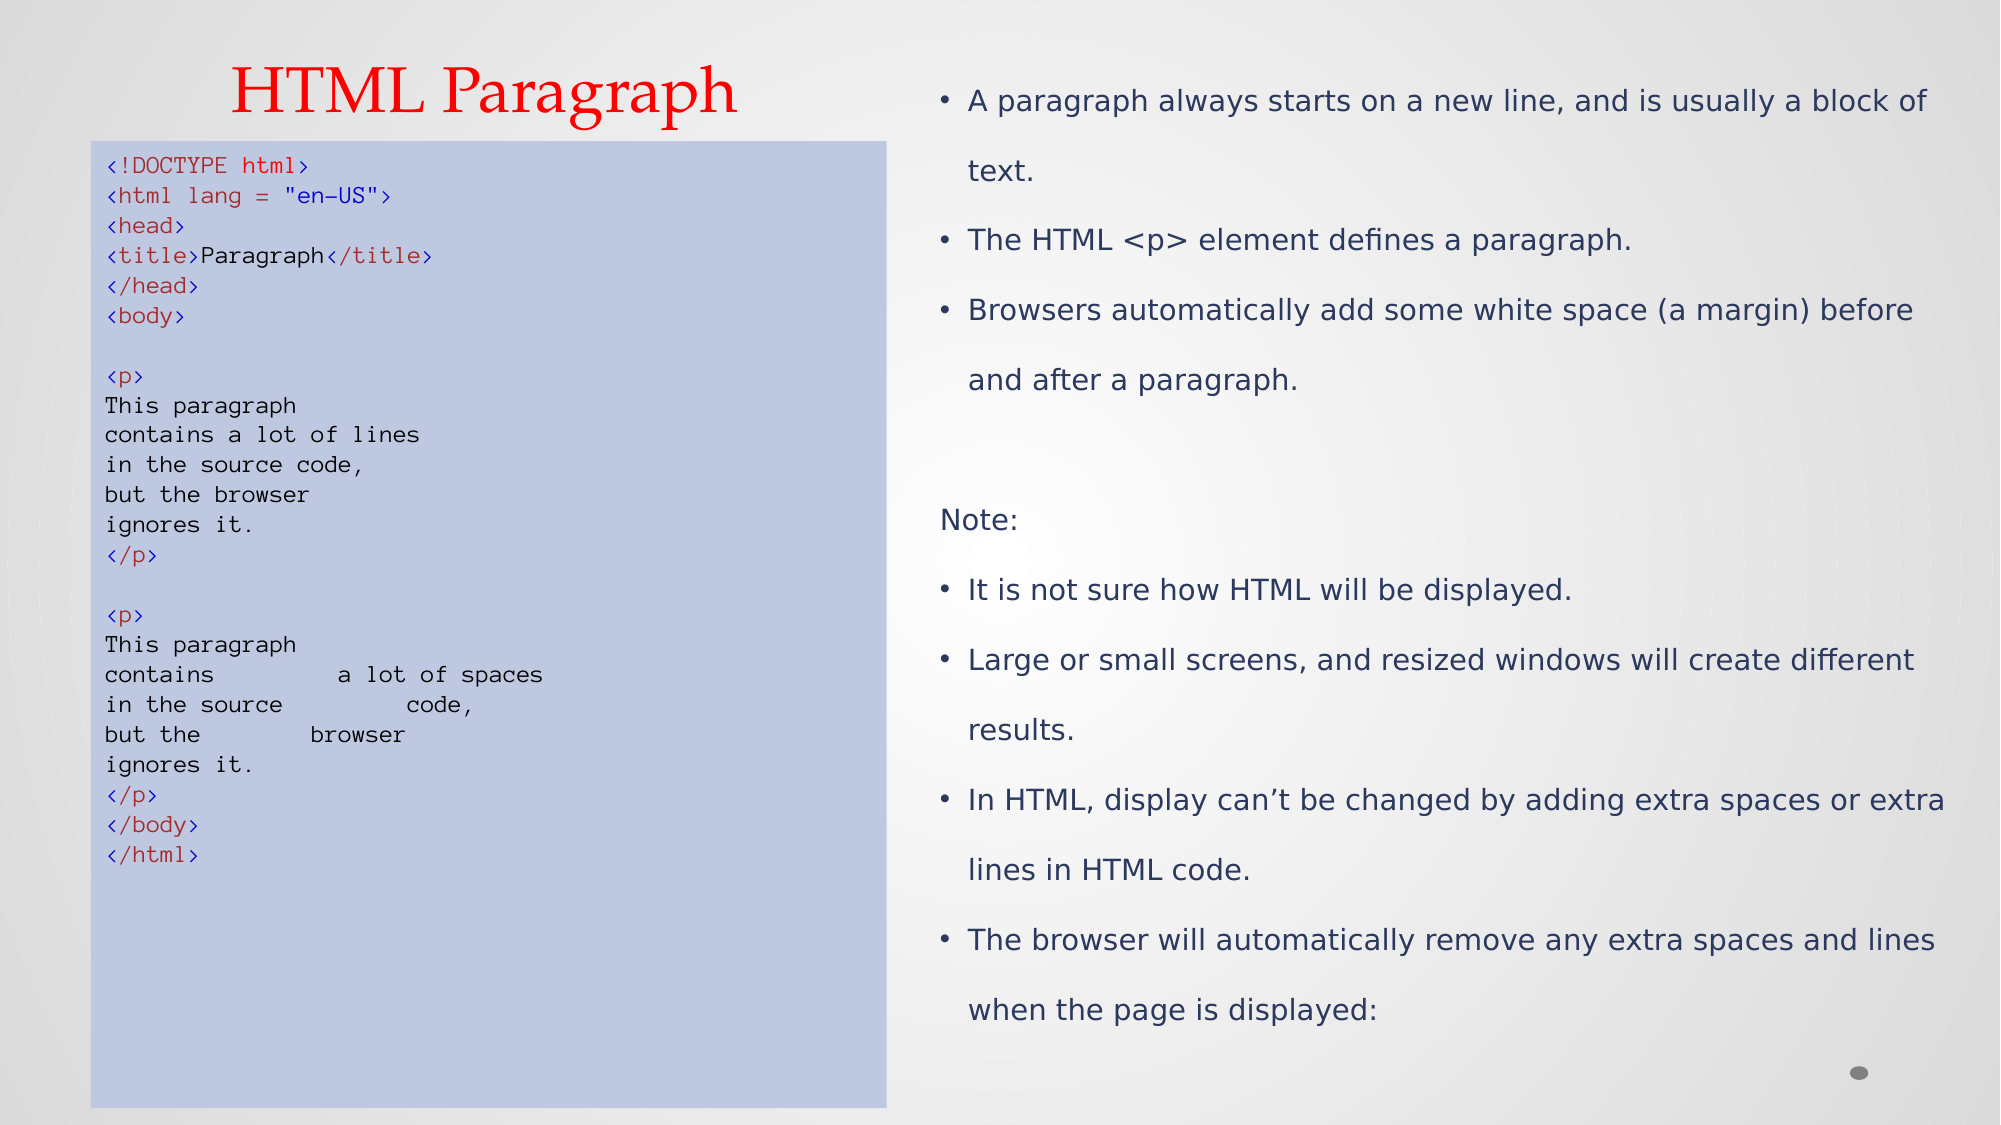

# HTML Paragraph
A paragraph always starts on a new line, and is usually a block of text.
The HTML <p> element defines a paragraph.
Browsers automatically add some white space (a margin) before and after a paragraph.

Note:
It is not sure how HTML will be displayed.
Large or small screens, and resized windows will create different results.
In HTML, display can’t be changed by adding extra spaces or extra lines in HTML code.
The browser will automatically remove any extra spaces and lines when the page is displayed:
<!DOCTYPE html>
<html lang = "en-US">
<head>
<title>Paragraph</title>
</head>
<body>

<p>
This paragraph
contains a lot of lines
in the source code,
but the browser
ignores it.
</p>
<p>
This paragraph
contains         a lot of spaces
in the source         code,
but the        browser
ignores it.
</p>
</body>
</html>